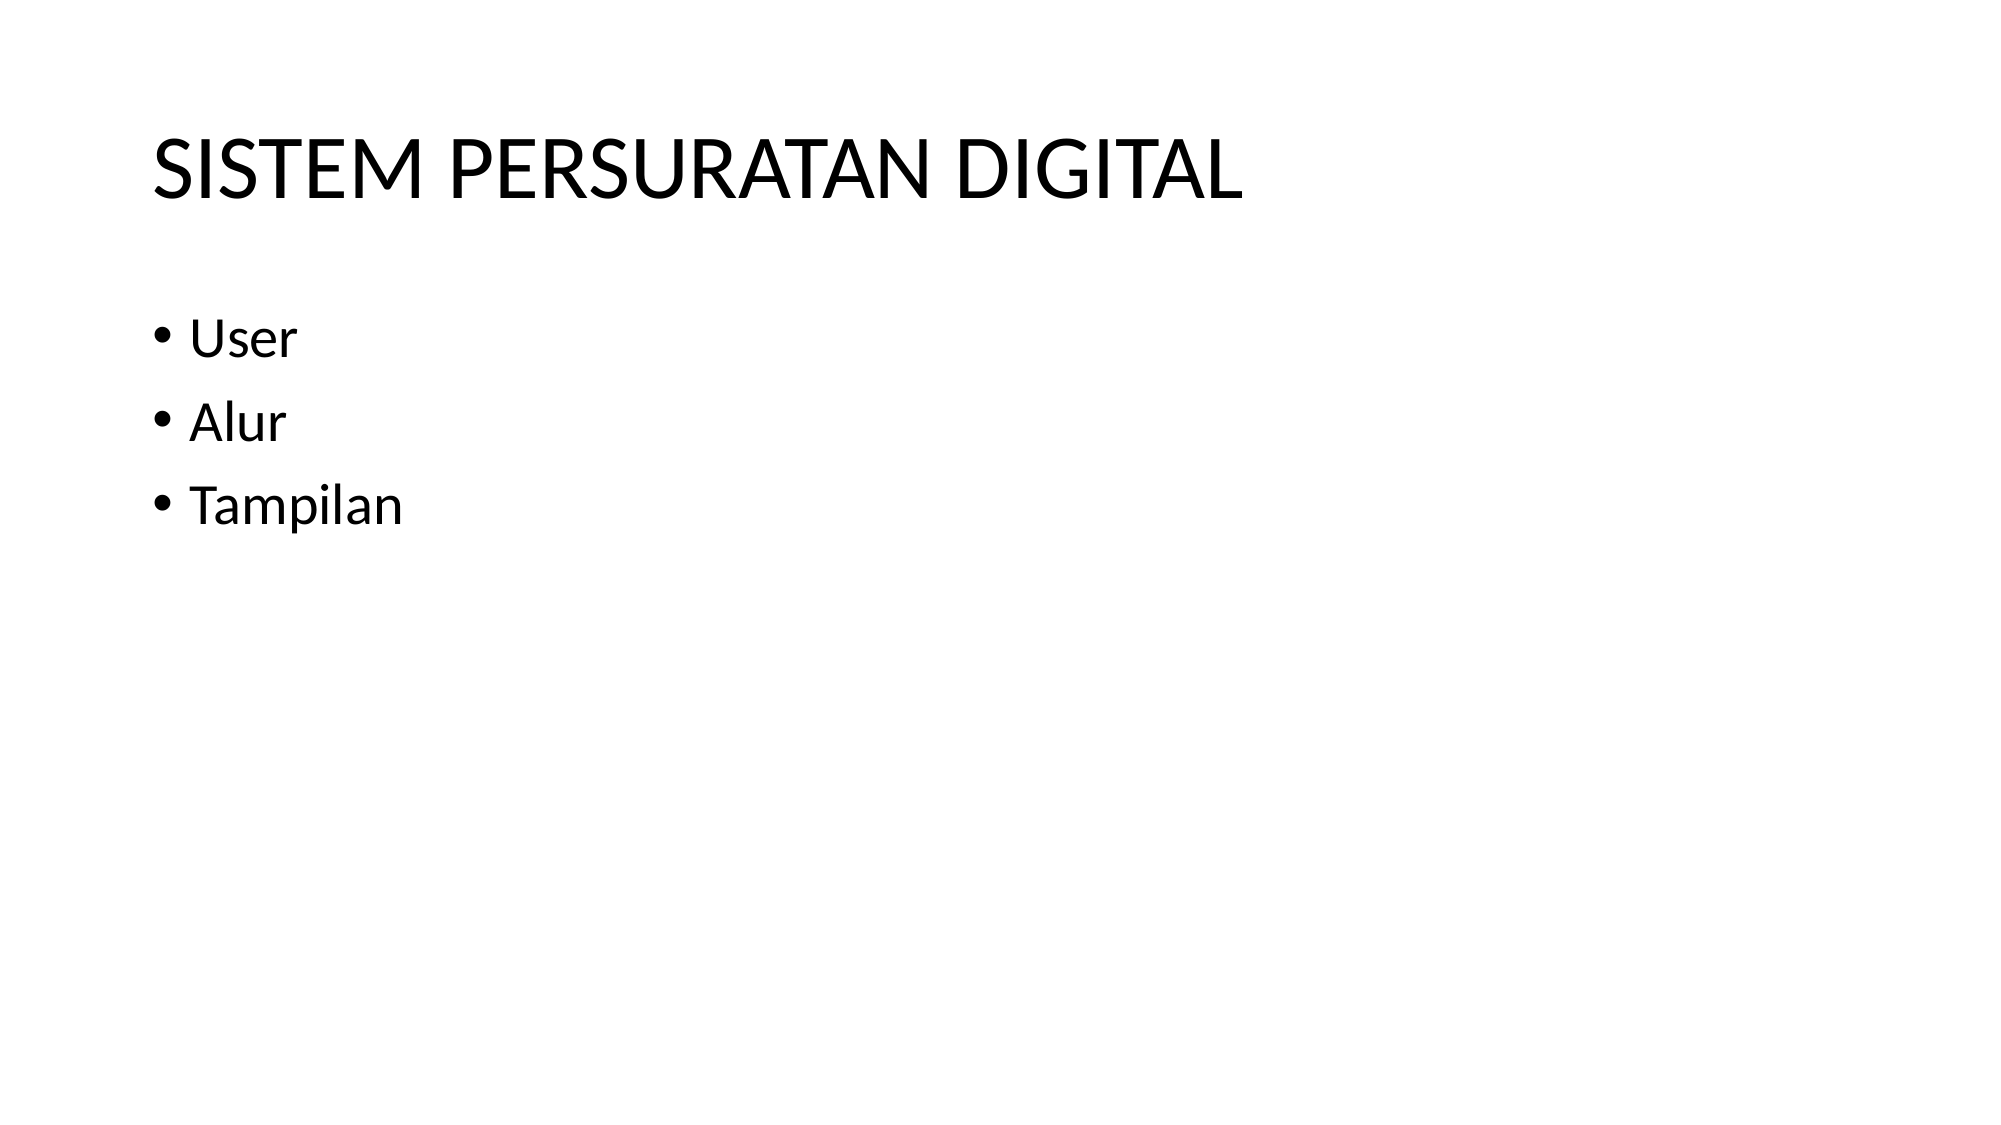

# SISTEM PERSURATAN DIGITAL
User
Alur
Tampilan